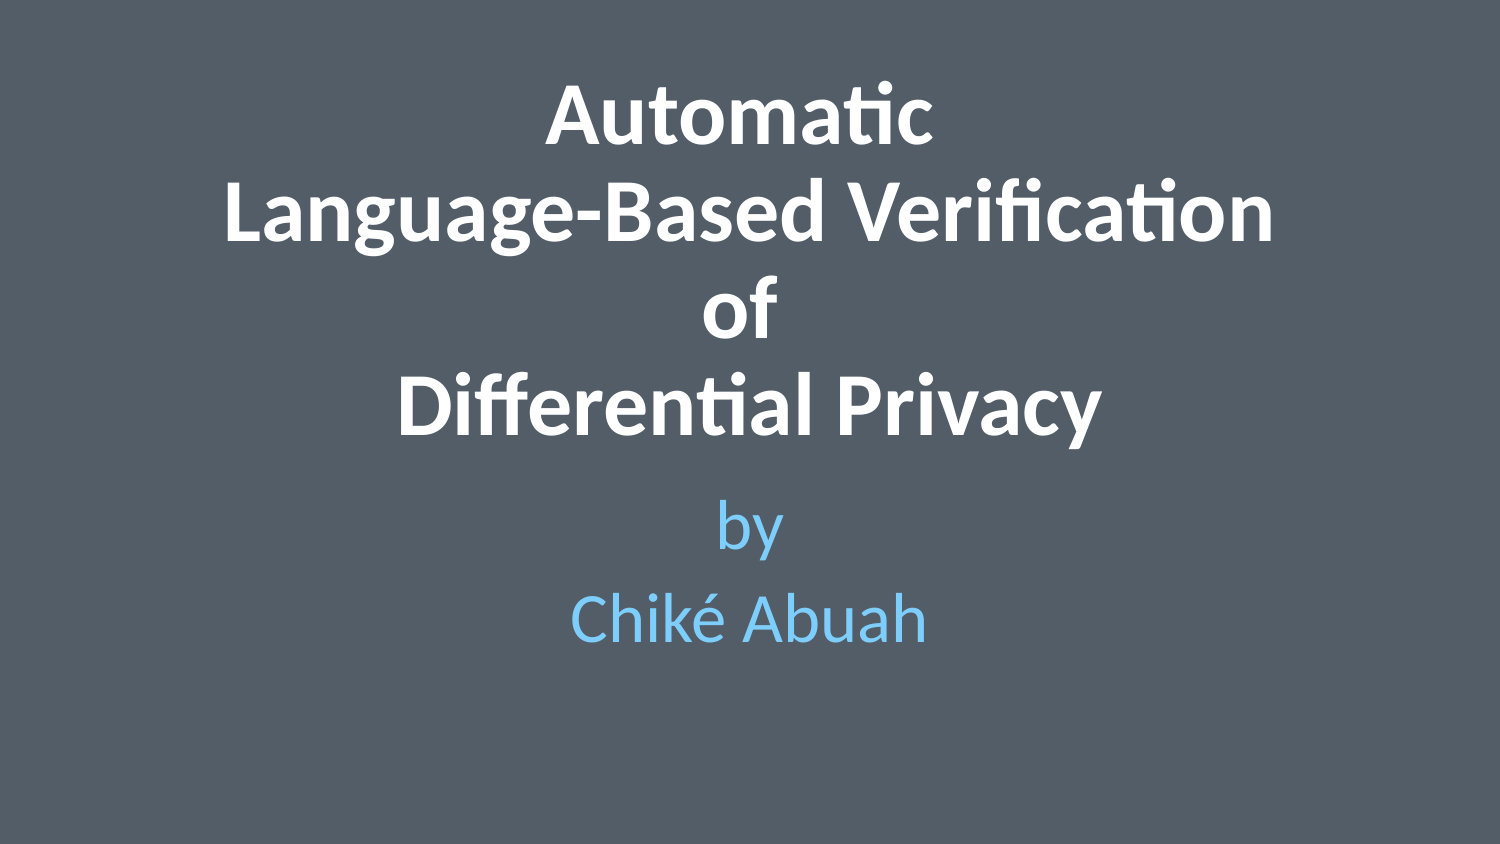

# Automatic Language-Based Verification of
Differential Privacy
by
Chiké Abuah